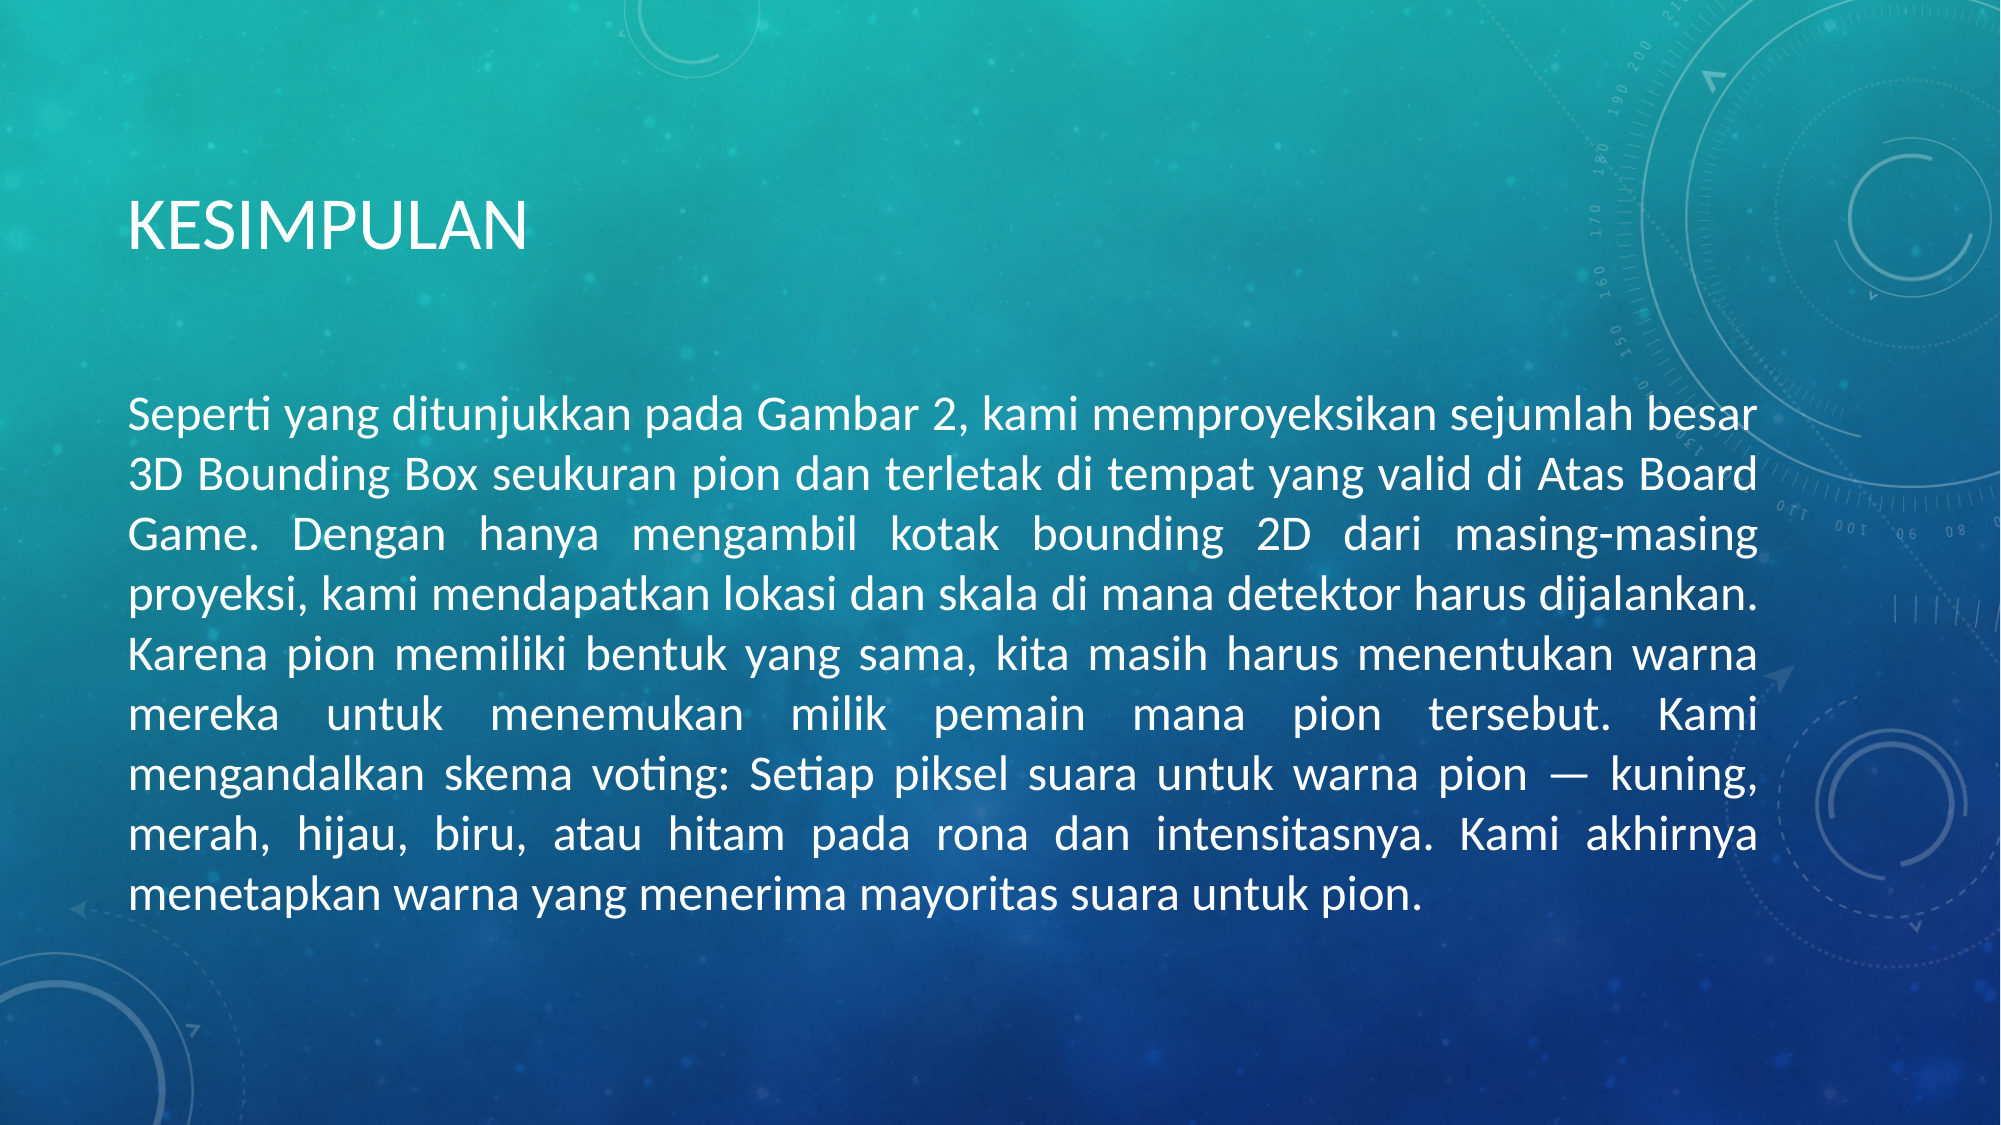

# Kesimpulan
Seperti yang ditunjukkan pada Gambar 2, kami memproyeksikan sejumlah besar 3D Bounding Box seukuran pion dan terletak di tempat yang valid di Atas Board Game. Dengan hanya mengambil kotak bounding 2D dari masing-masing proyeksi, kami mendapatkan lokasi dan skala di mana detektor harus dijalankan. Karena pion memiliki bentuk yang sama, kita masih harus menentukan warna mereka untuk menemukan milik pemain mana pion tersebut. Kami mengandalkan skema voting: Setiap piksel suara untuk warna pion — kuning, merah, hijau, biru, atau hitam pada rona dan intensitasnya. Kami akhirnya menetapkan warna yang menerima mayoritas suara untuk pion.